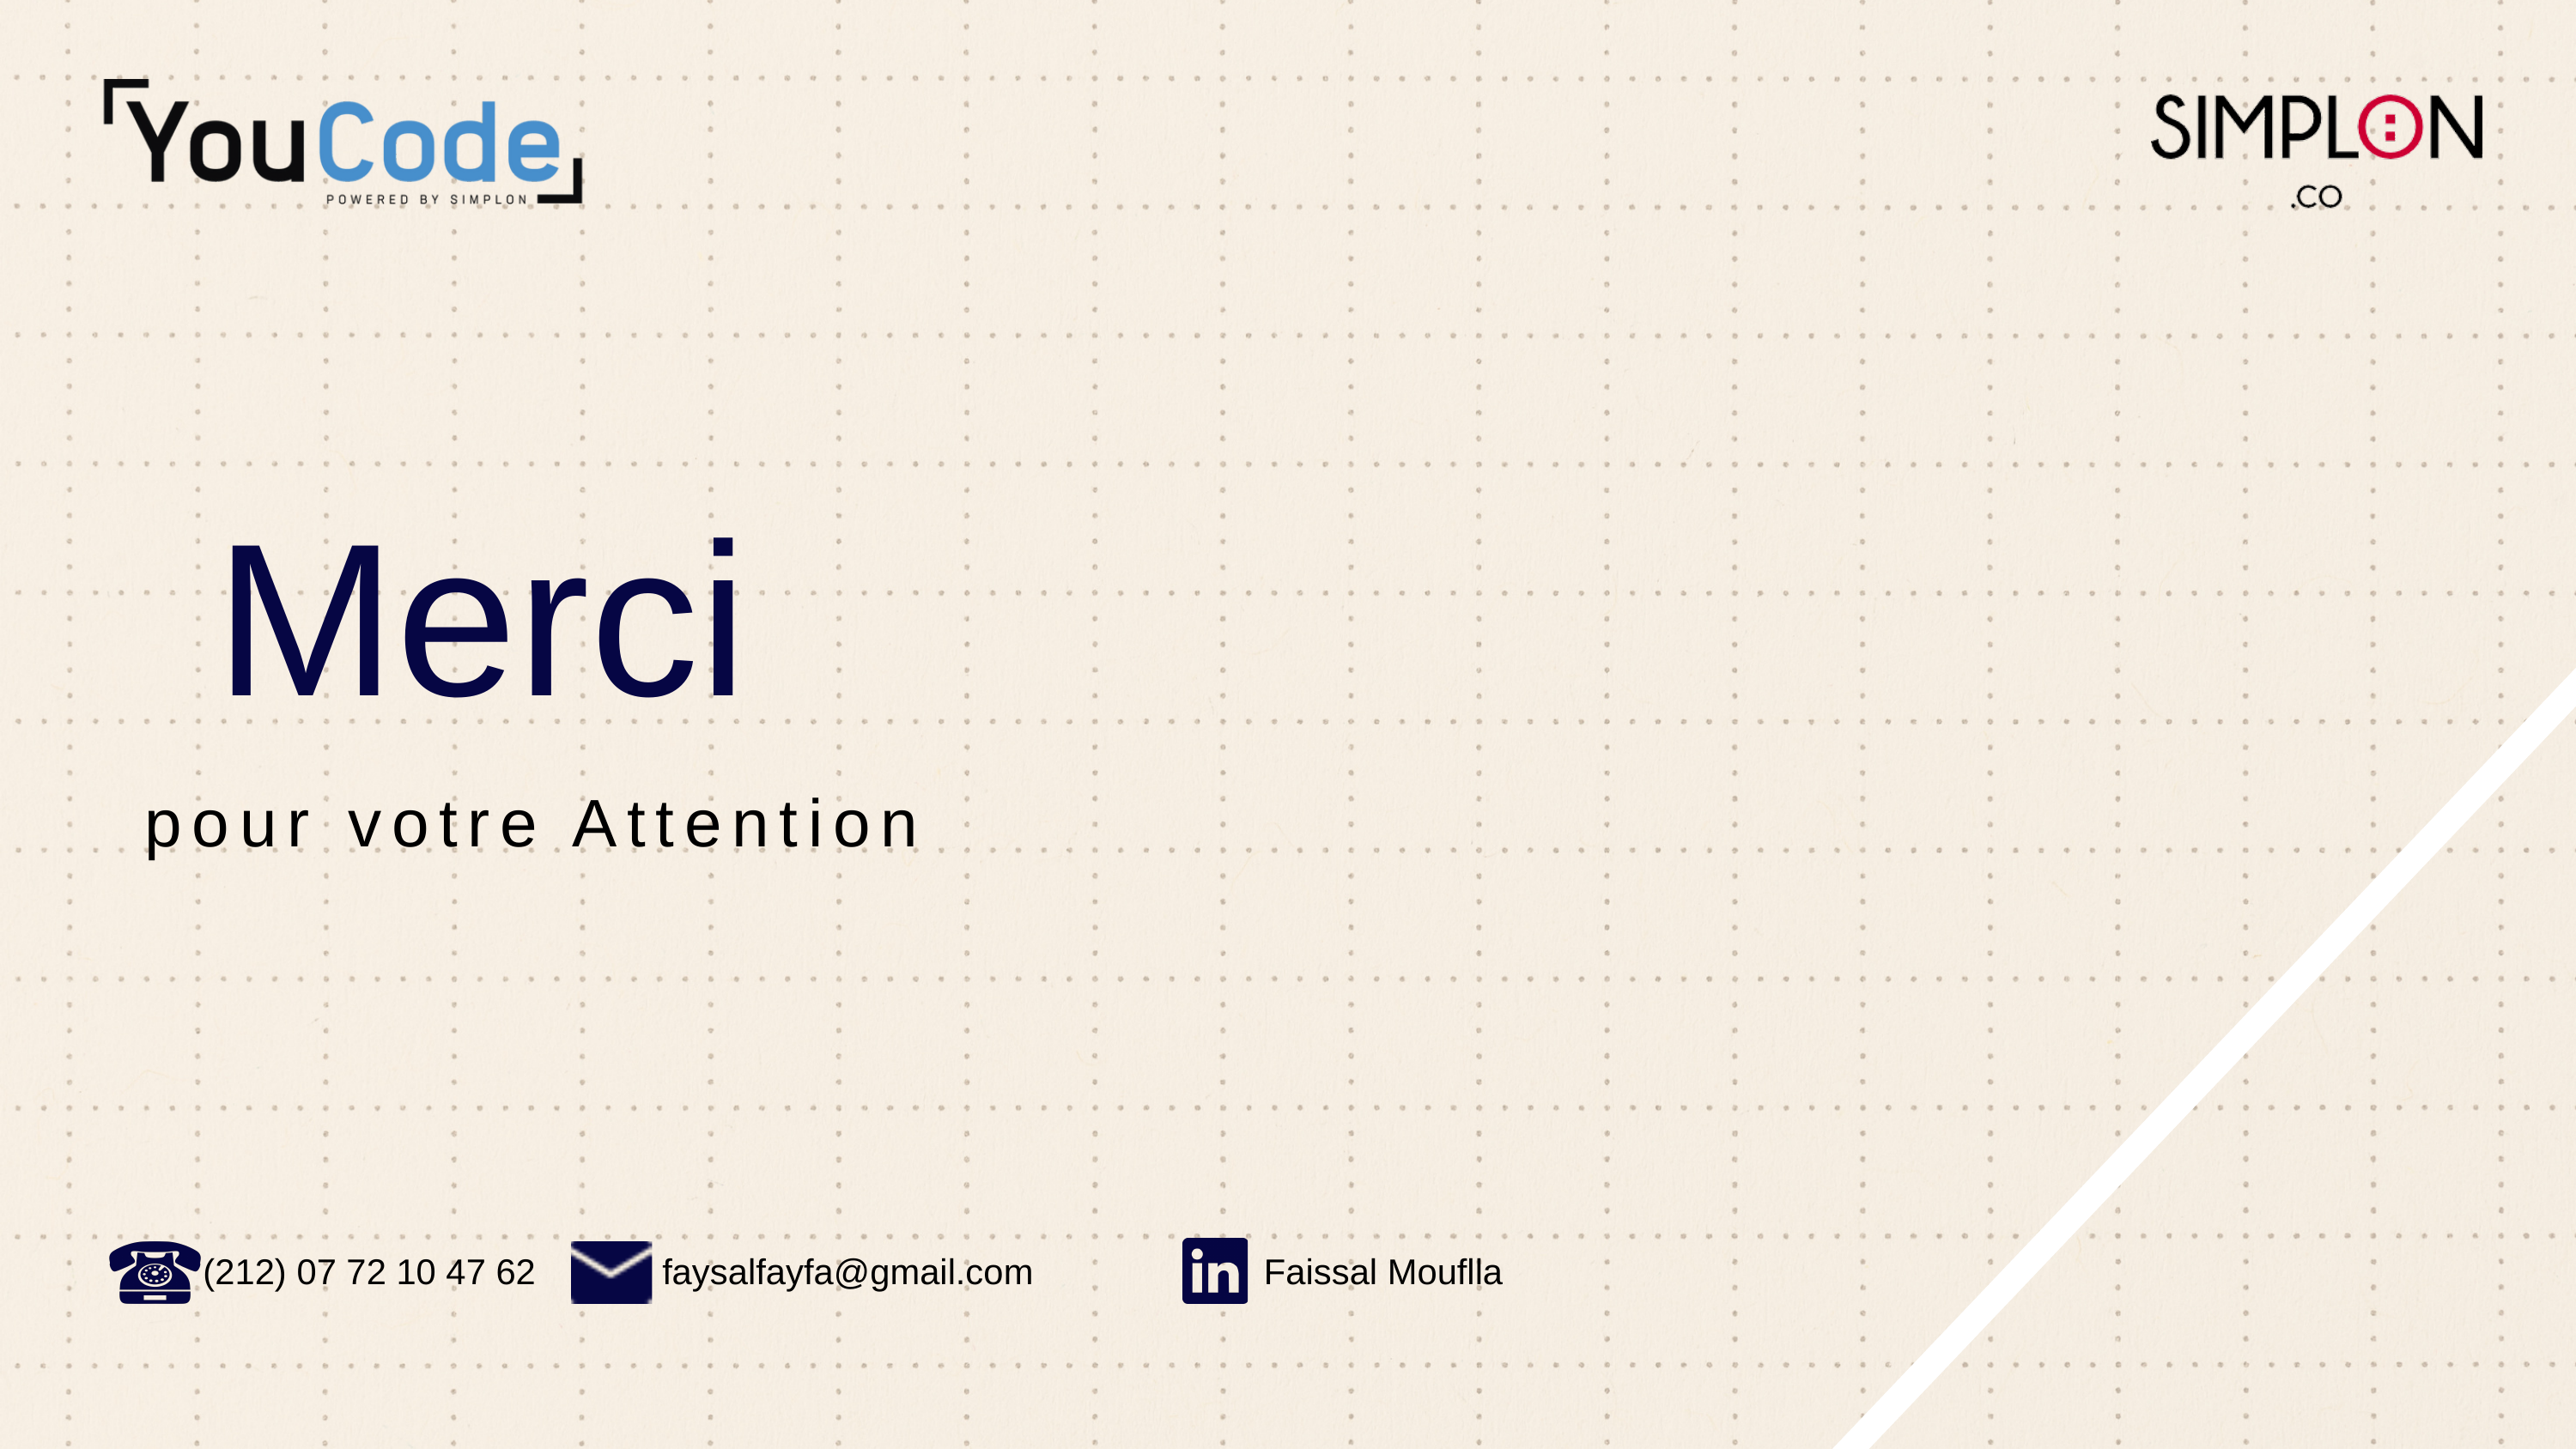

Merci
pour votre Attention

(212) 07 72 10 47 62
faysalfayfa@gmail.com
Faissal Mouflla